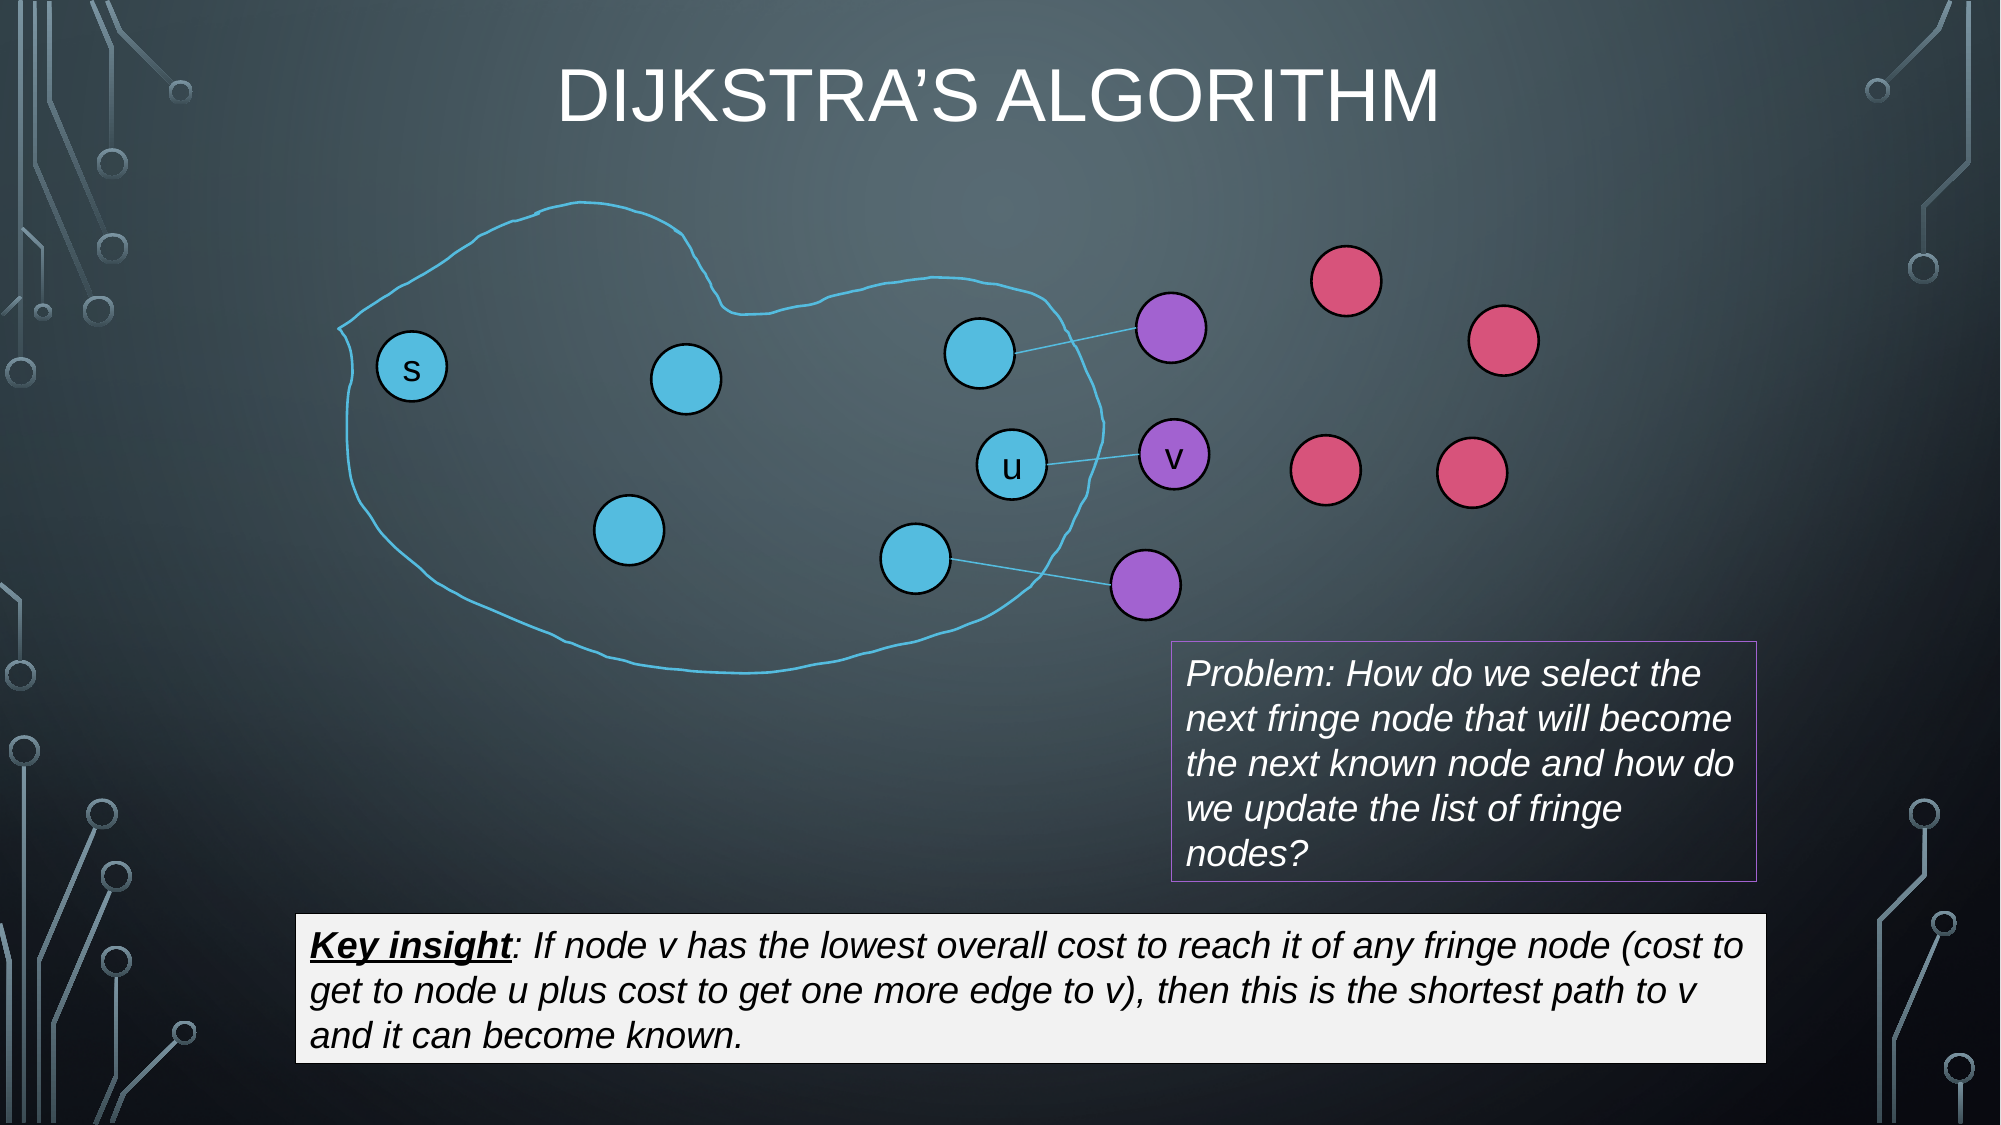

# Dijkstra’s Algorithm

s

v
u

Problem: How do we select the next fringe node that will become the next known node and how do we update the list of fringe nodes?
Key insight: If node v has the lowest overall cost to reach it of any fringe node (cost to get to node u plus cost to get one more edge to v), then this is the shortest path to v and it can become known.